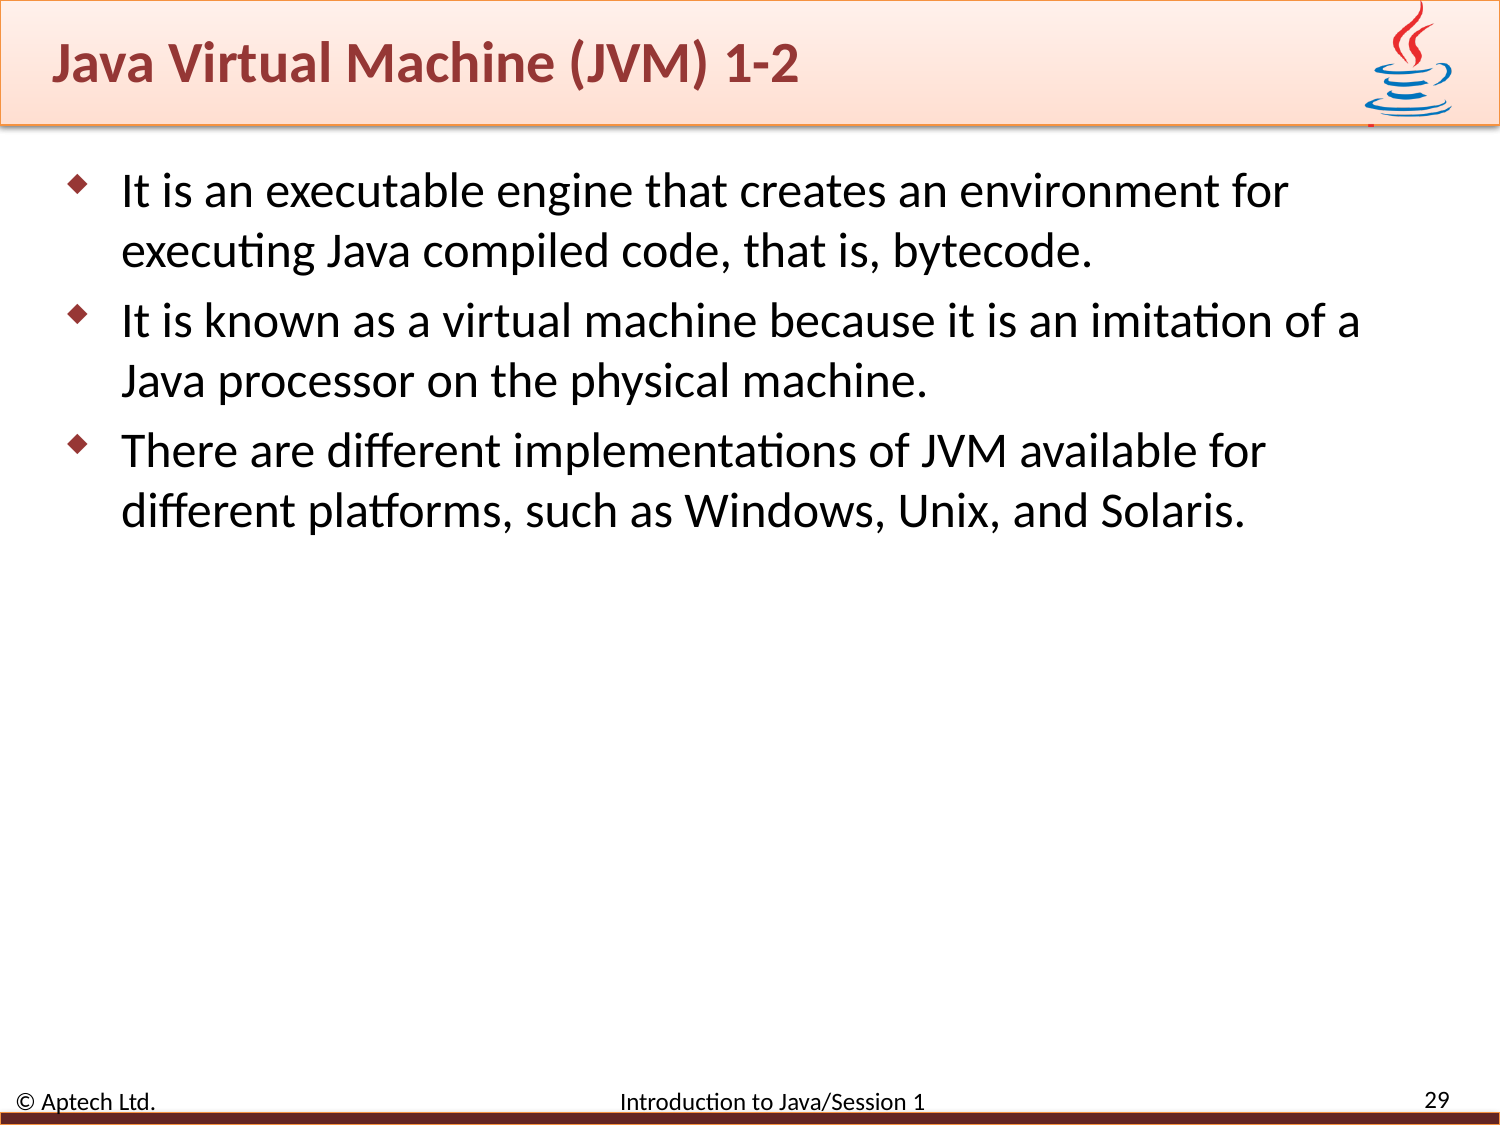

# Java Virtual Machine (JVM) 1-2
It is an executable engine that creates an environment for executing Java compiled code, that is, bytecode.
It is known as a virtual machine because it is an imitation of a Java processor on the physical machine.
There are different implementations of JVM available for different platforms, such as Windows, Unix, and Solaris.
29
© Aptech Ltd.                                                                                 Introduction to Java/Session 1